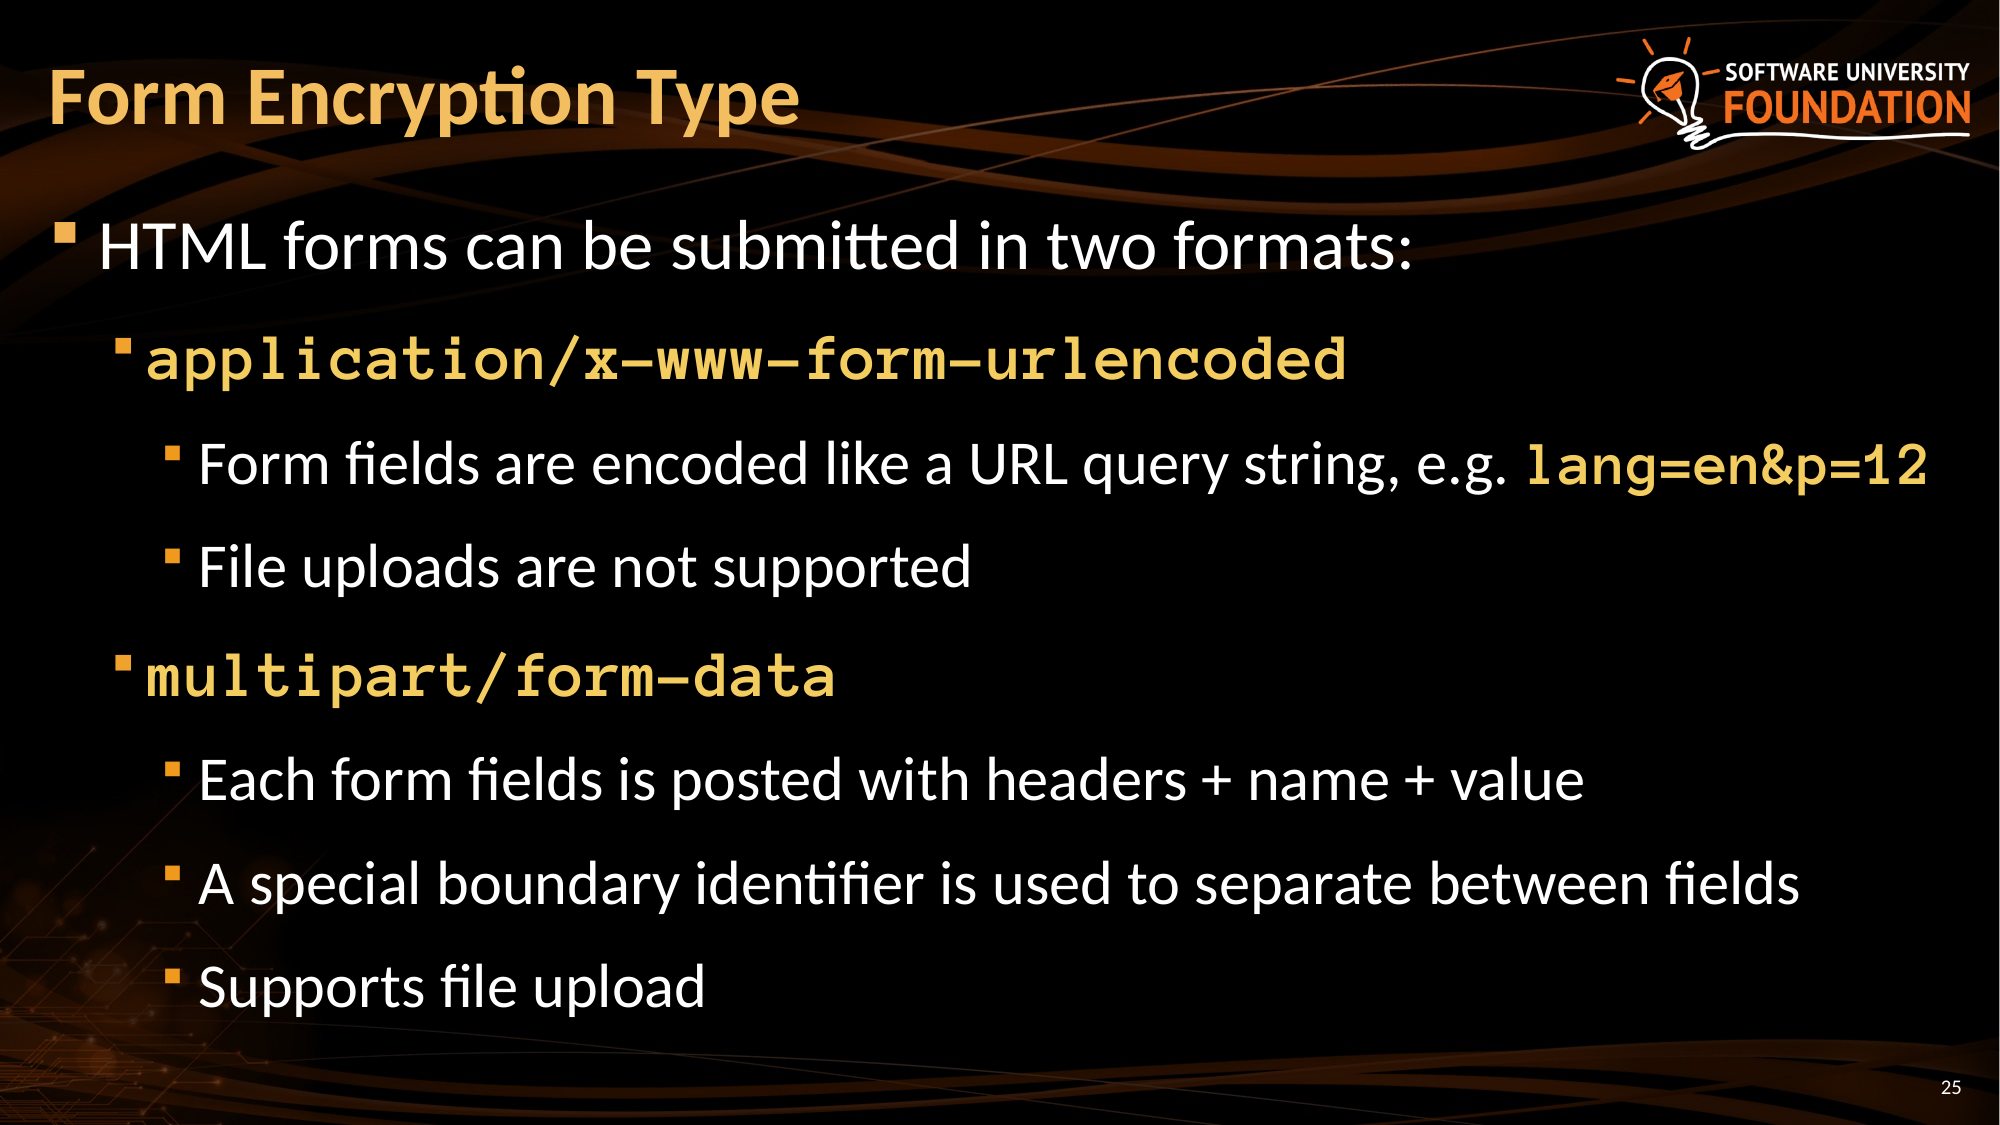

# Form Encryption Type
HTML forms can be submitted in two formats:
application/x-www-form-urlencoded
Form fields are encoded like a URL query string, e.g. lang=en&p=12
File uploads are not supported
multipart/form-data
Each form fields is posted with headers + name + value
A special boundary identifier is used to separate between fields
Supports file upload
25